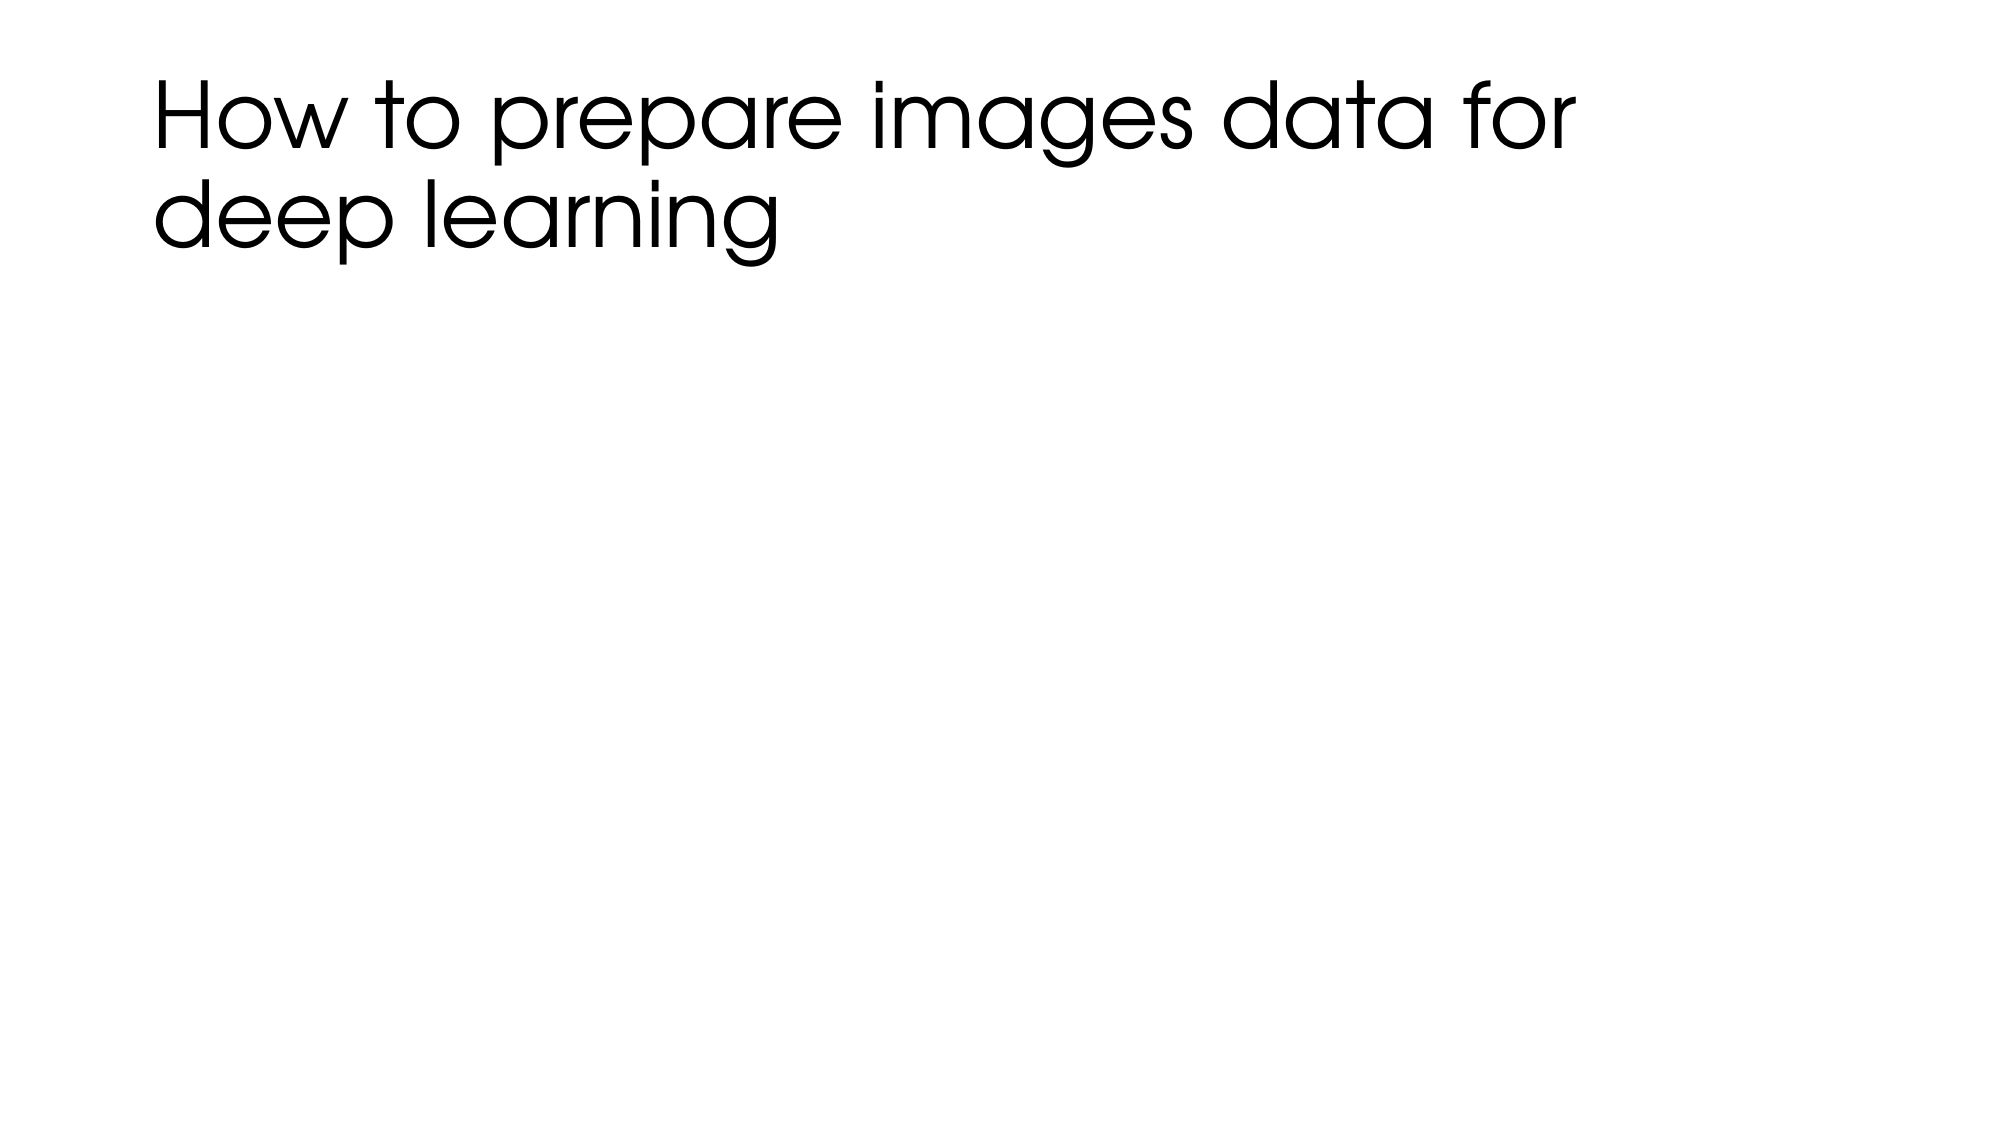

# How to prepare images data for deep learning